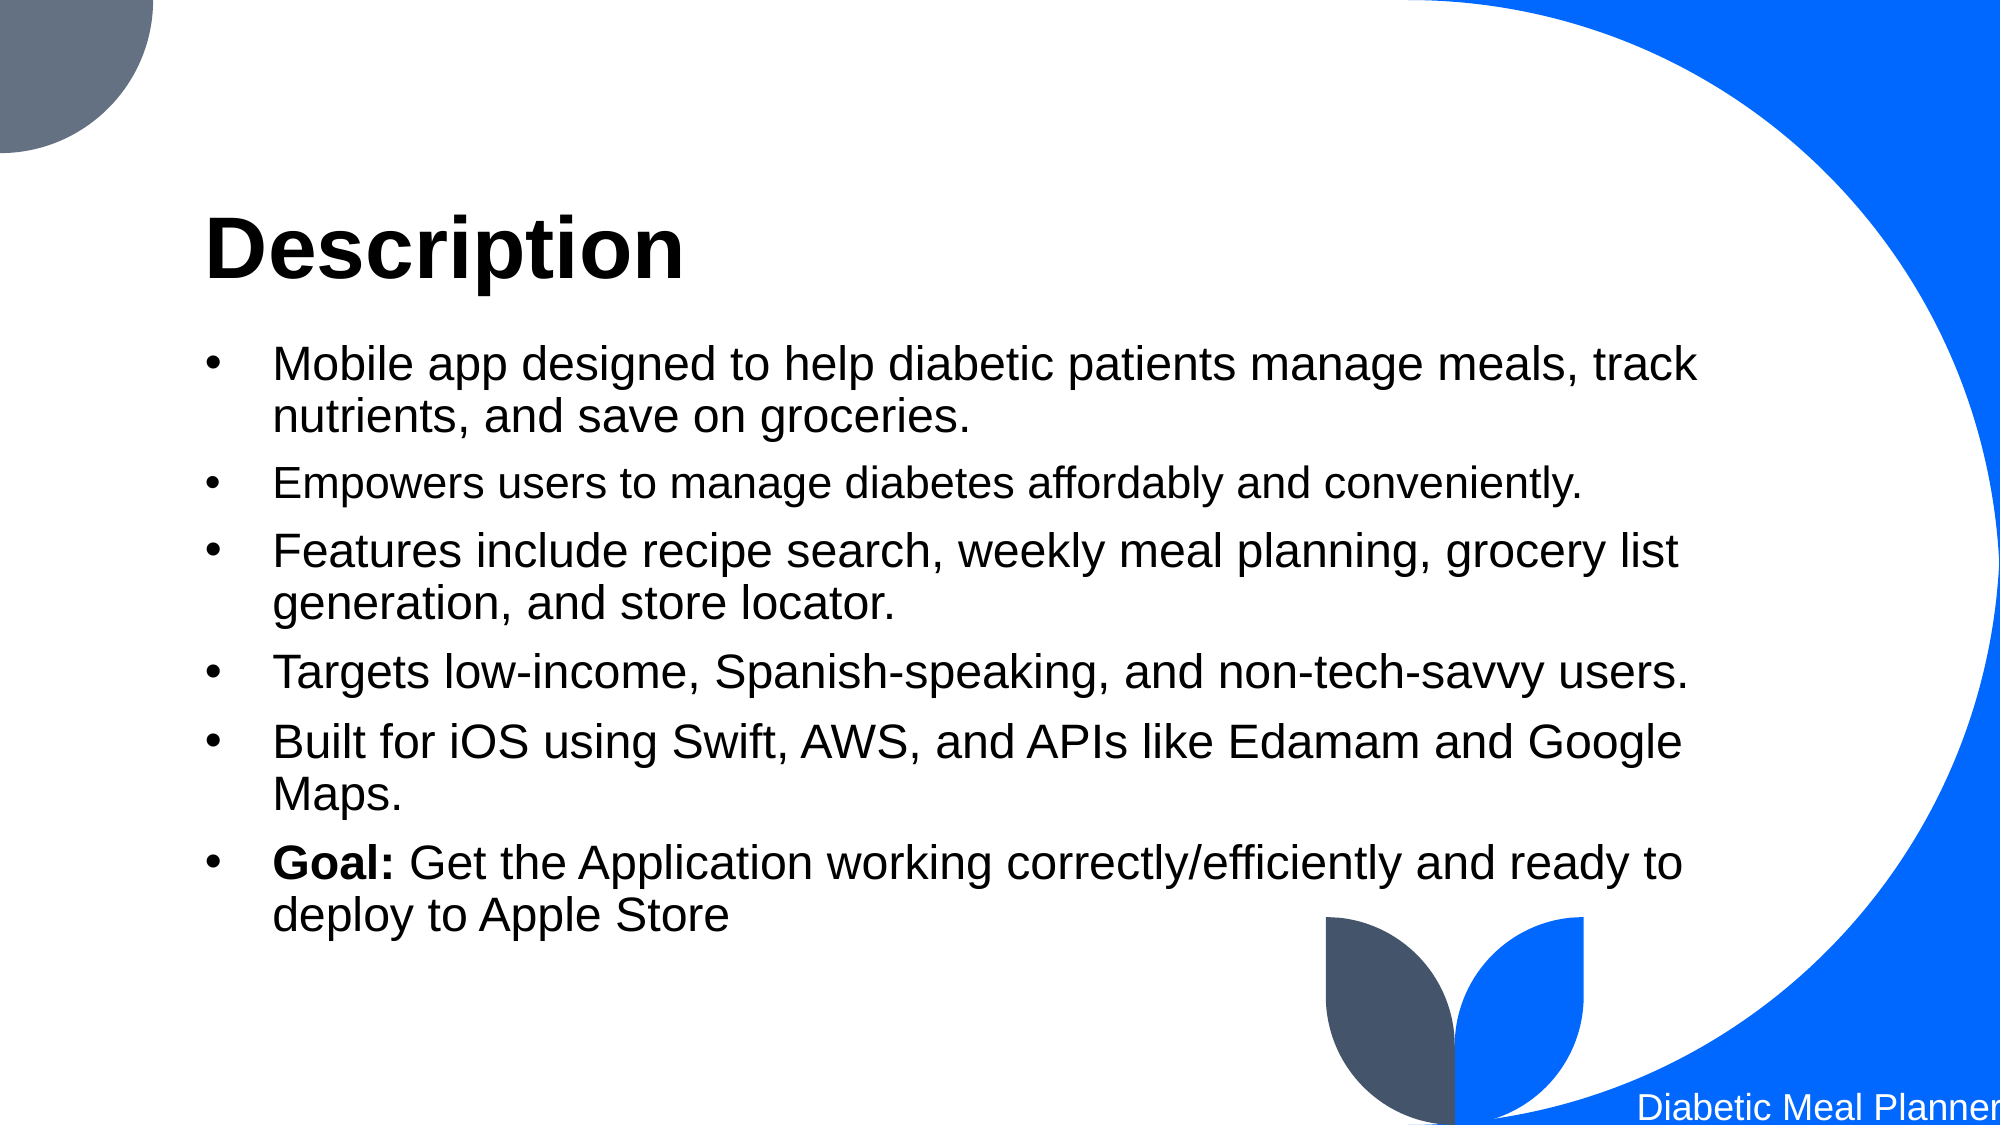

# Description
Mobile app designed to help diabetic patients manage meals, track nutrients, and save on groceries.
Empowers users to manage diabetes affordably and conveniently.
Features include recipe search, weekly meal planning, grocery list generation, and store locator.
Targets low-income, Spanish-speaking, and non-tech-savvy users.
Built for iOS using Swift, AWS, and APIs like Edamam and Google Maps.
Goal: Get the Application working correctly/efficiently and ready to deploy to Apple Store
Diabetic Meal Planner